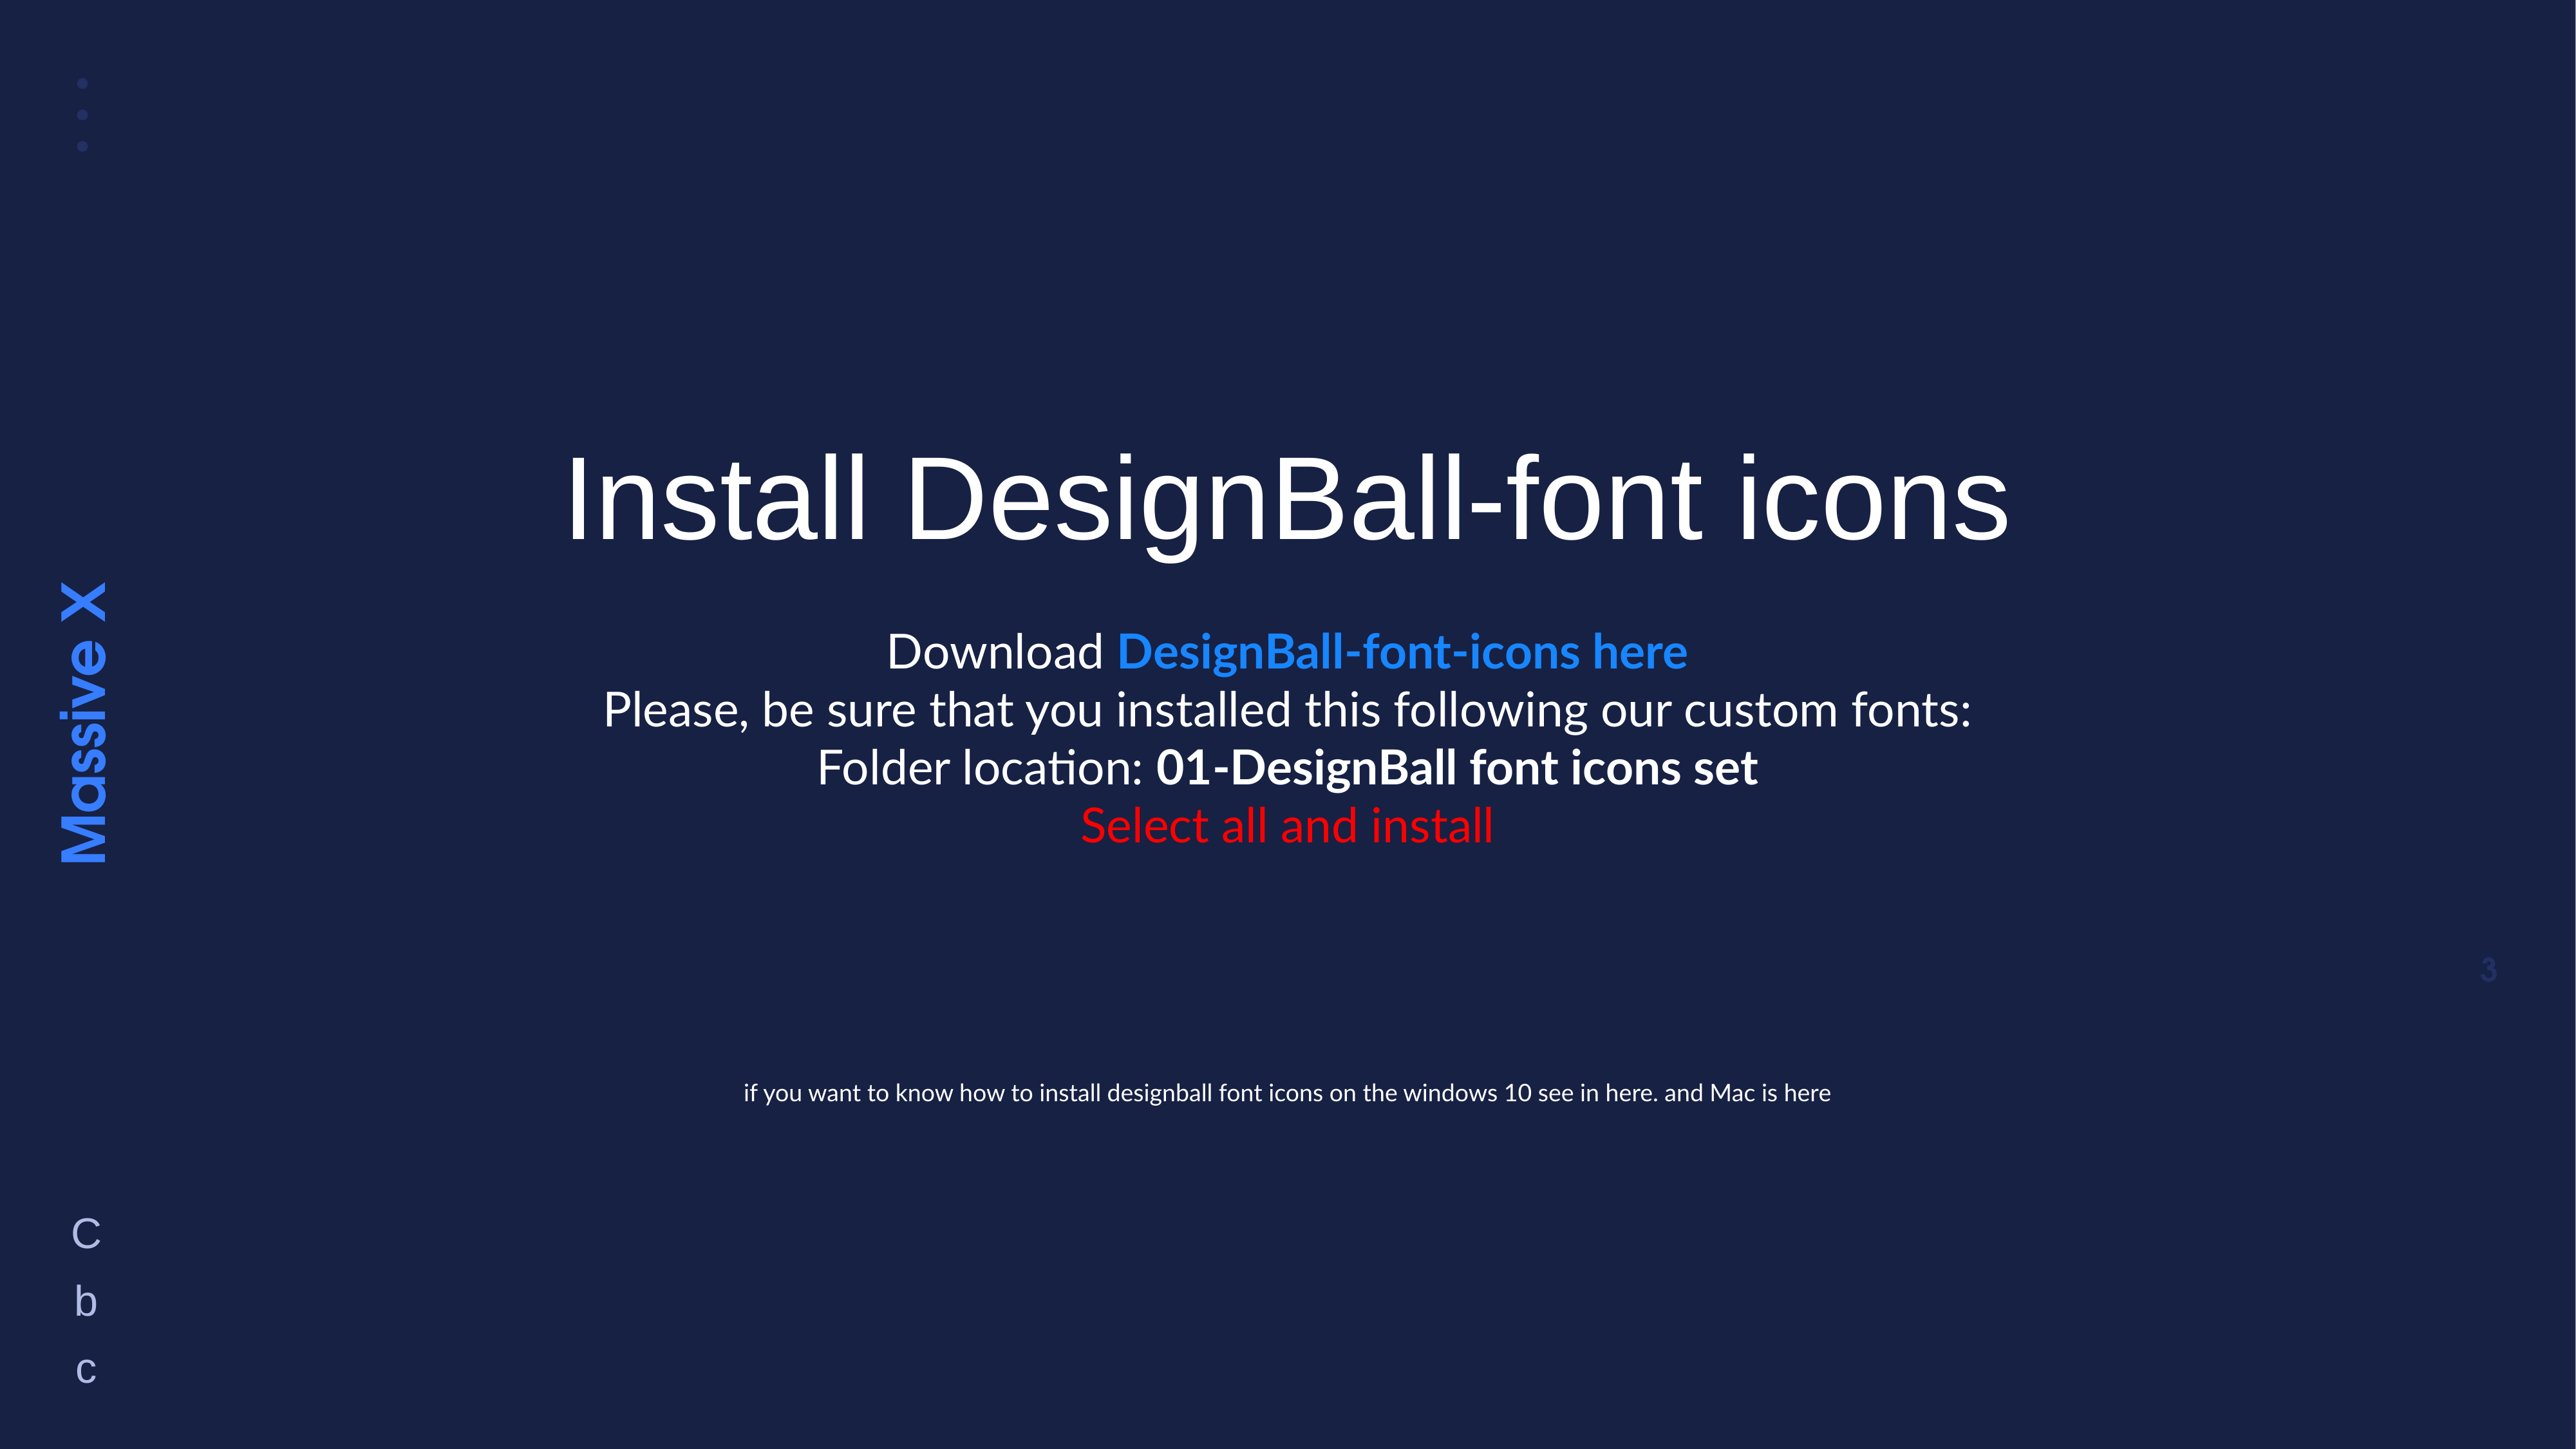

Install DesignBall-font icons
Download DesignBall-font-icons here
Please, be sure that you installed this following our custom fonts:
Folder location: 01-DesignBall font icons set
Select all and install
if you want to know how to install designball font icons on the windows 10 see in here. and Mac is here